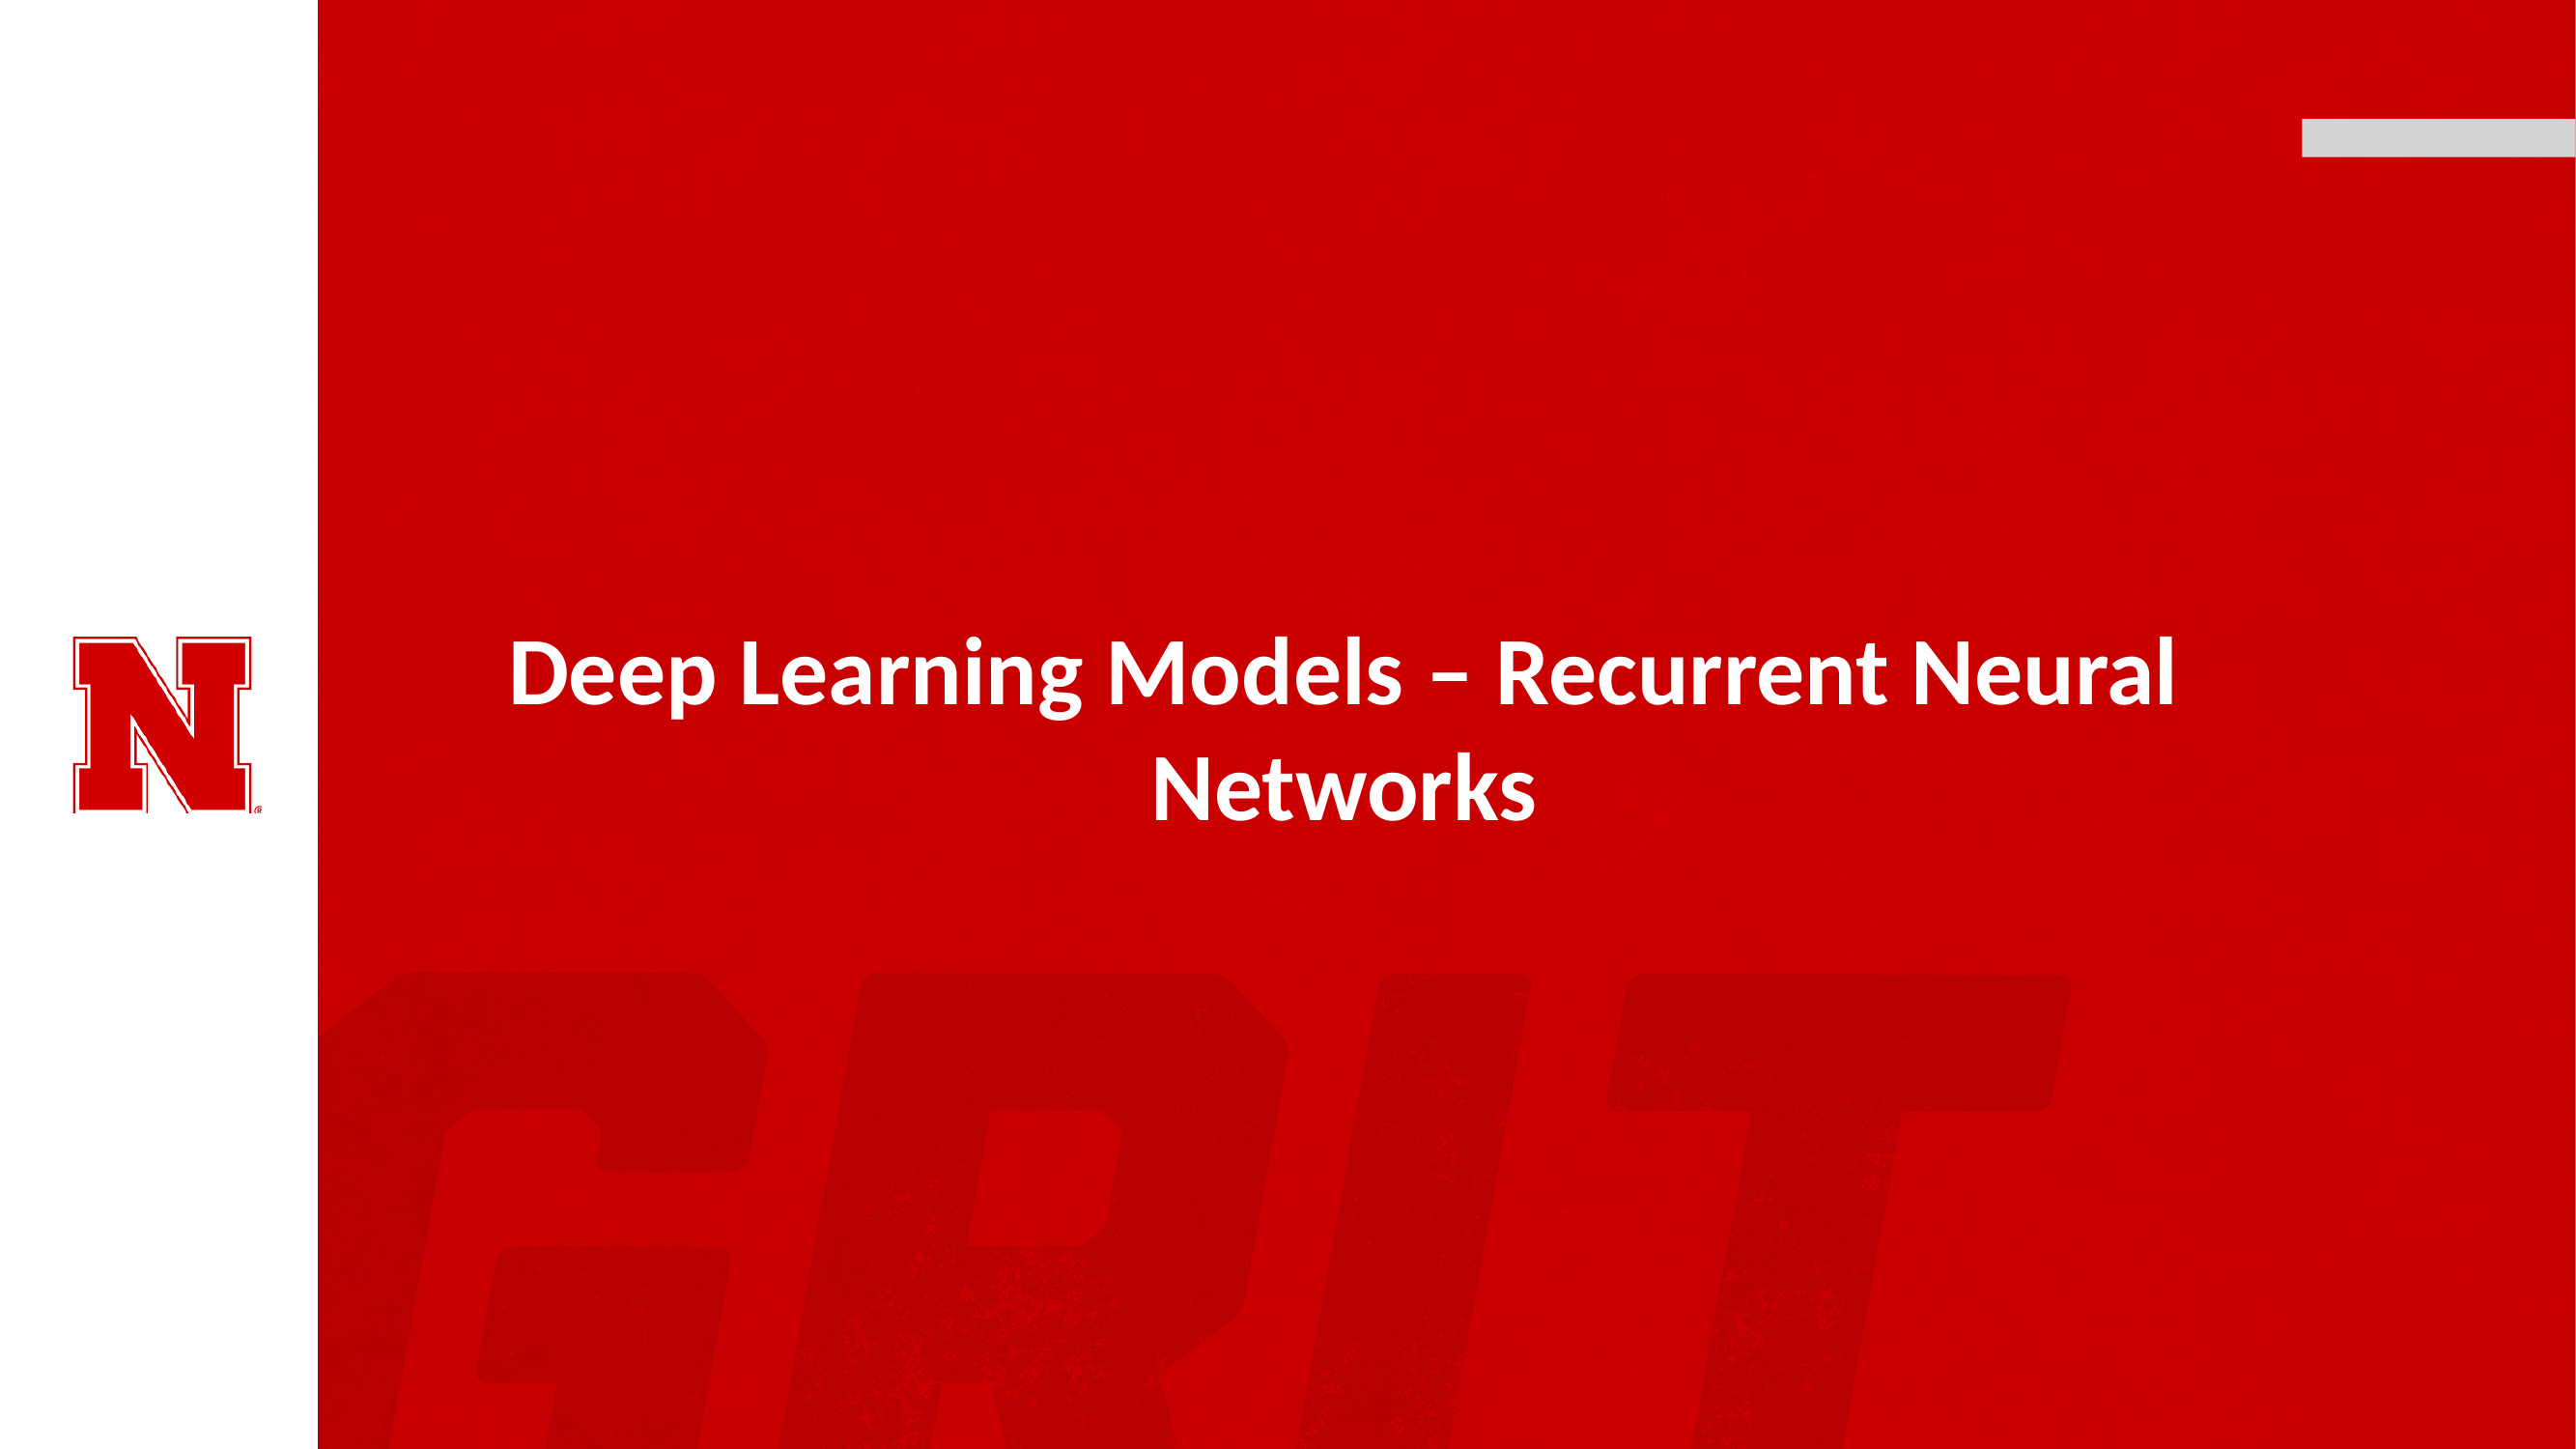

Deep Learning Models – Recurrent Neural Networks